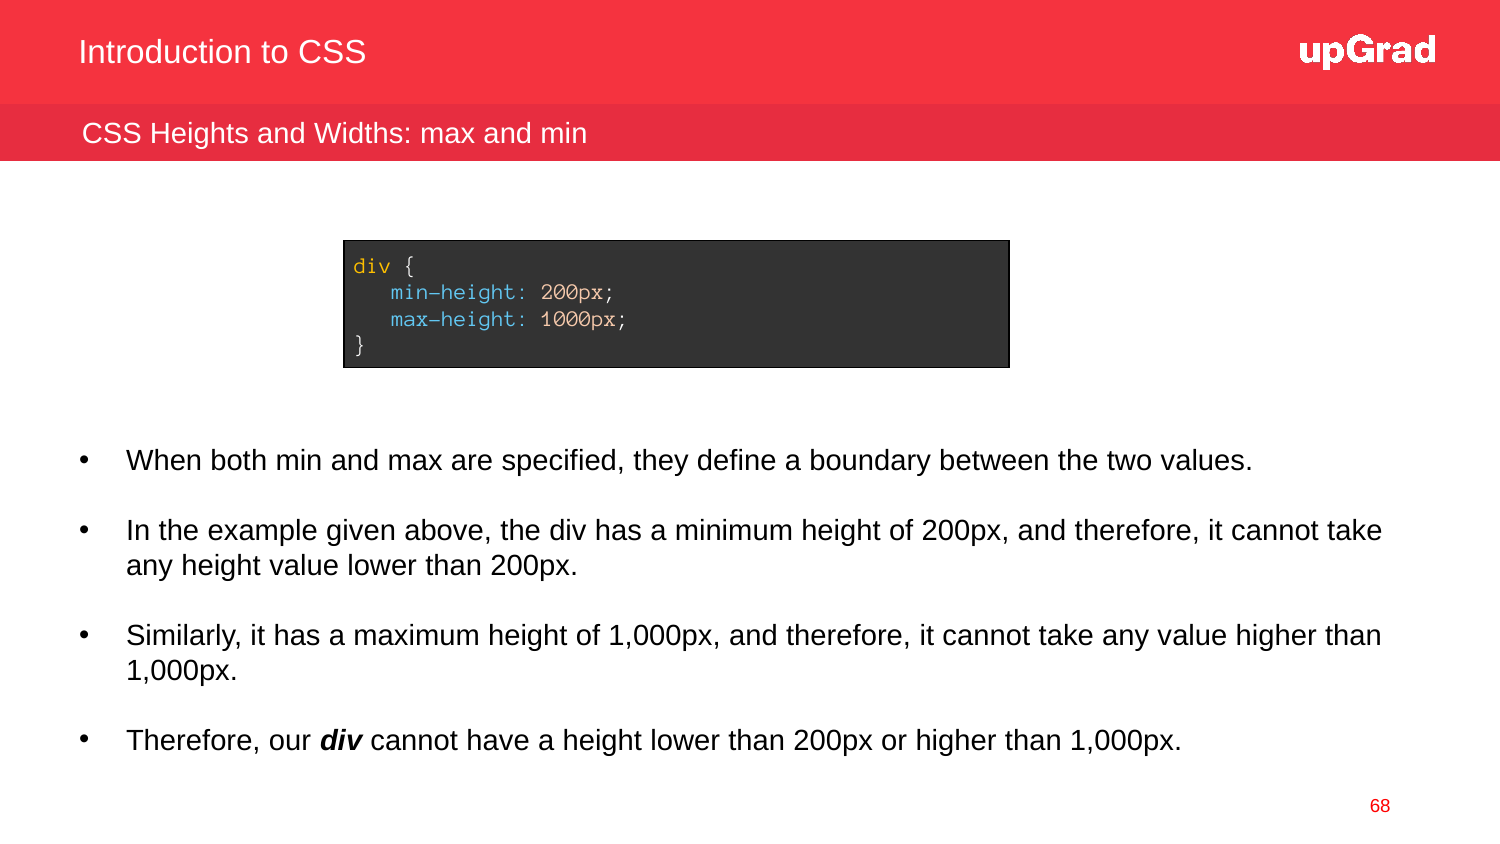

Introduction to CSS

CSS Heights and Widths: max and min
| div { min-height: 200px; max-height: 1000px; } |
| --- |
When both min and max are specified, they define a boundary between the two values.
In the example given above, the div has a minimum height of 200px, and therefore, it cannot take any height value lower than 200px.
Similarly, it has a maximum height of 1,000px, and therefore, it cannot take any value higher than 1,000px.
Therefore, our div cannot have a height lower than 200px or higher than 1,000px.
68